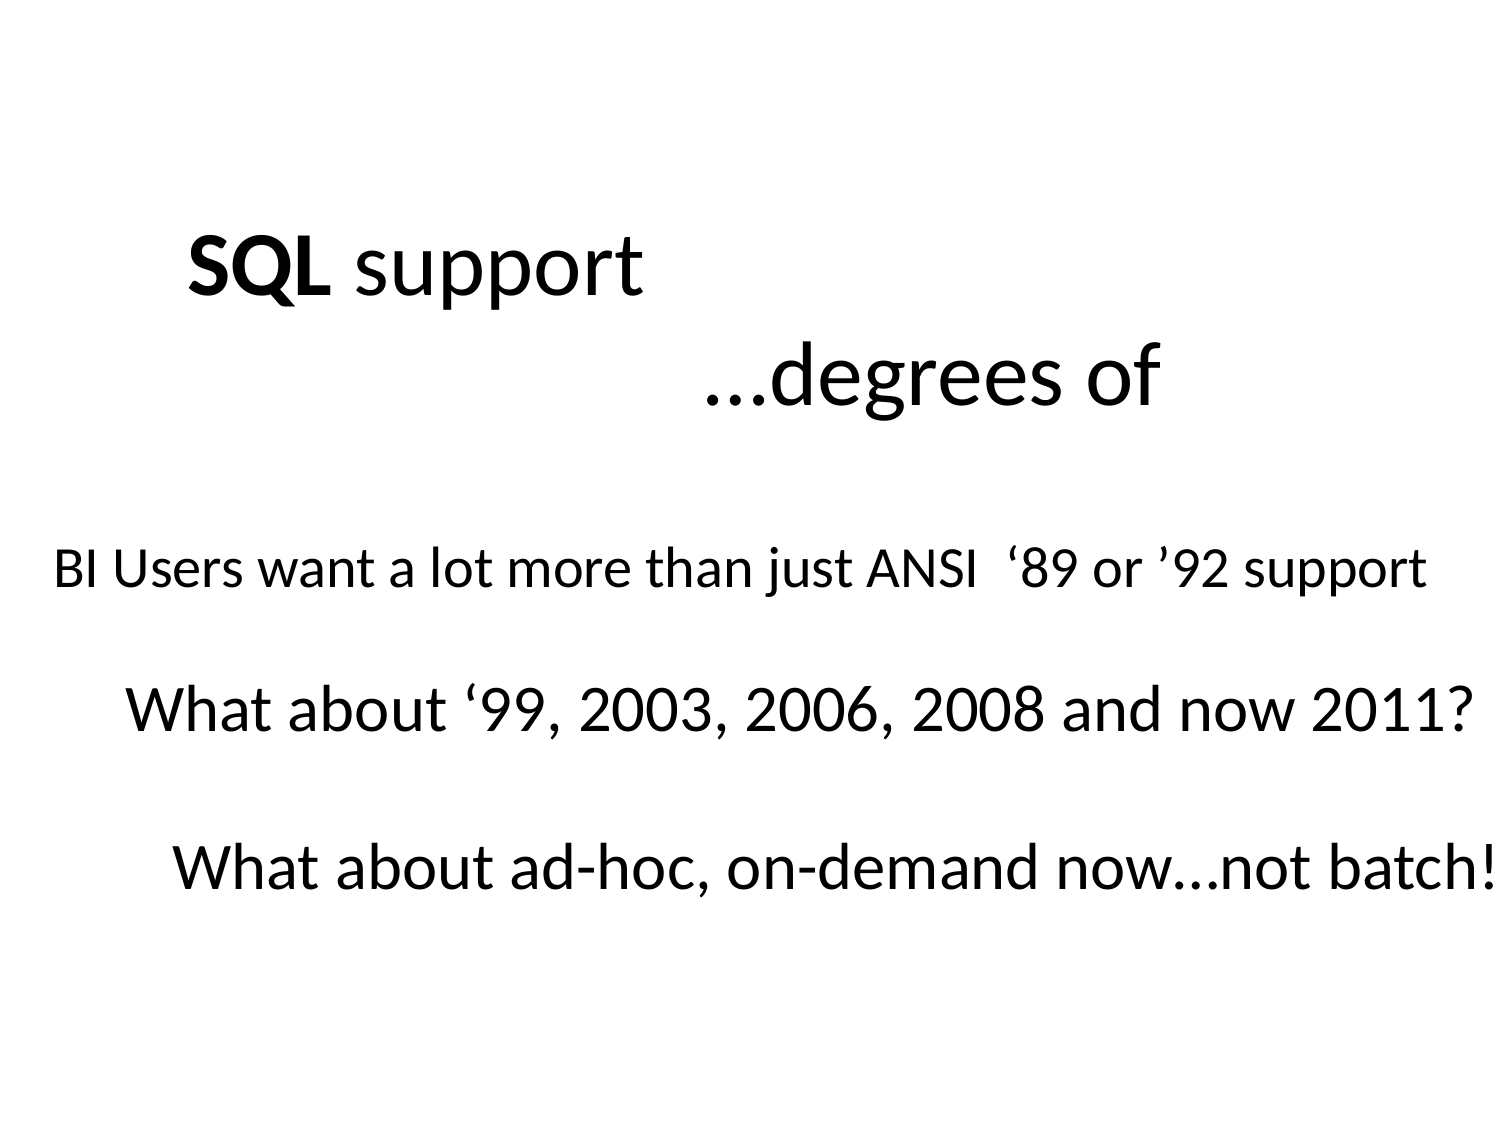

SQL support
                         …degrees of

BI Users want a lot more than just ANSI  ‘89 or ’92 support
What about ‘99, 2003, 2006, 2008 and now 2011?
What about ad-hoc, on-demand now…not batch!